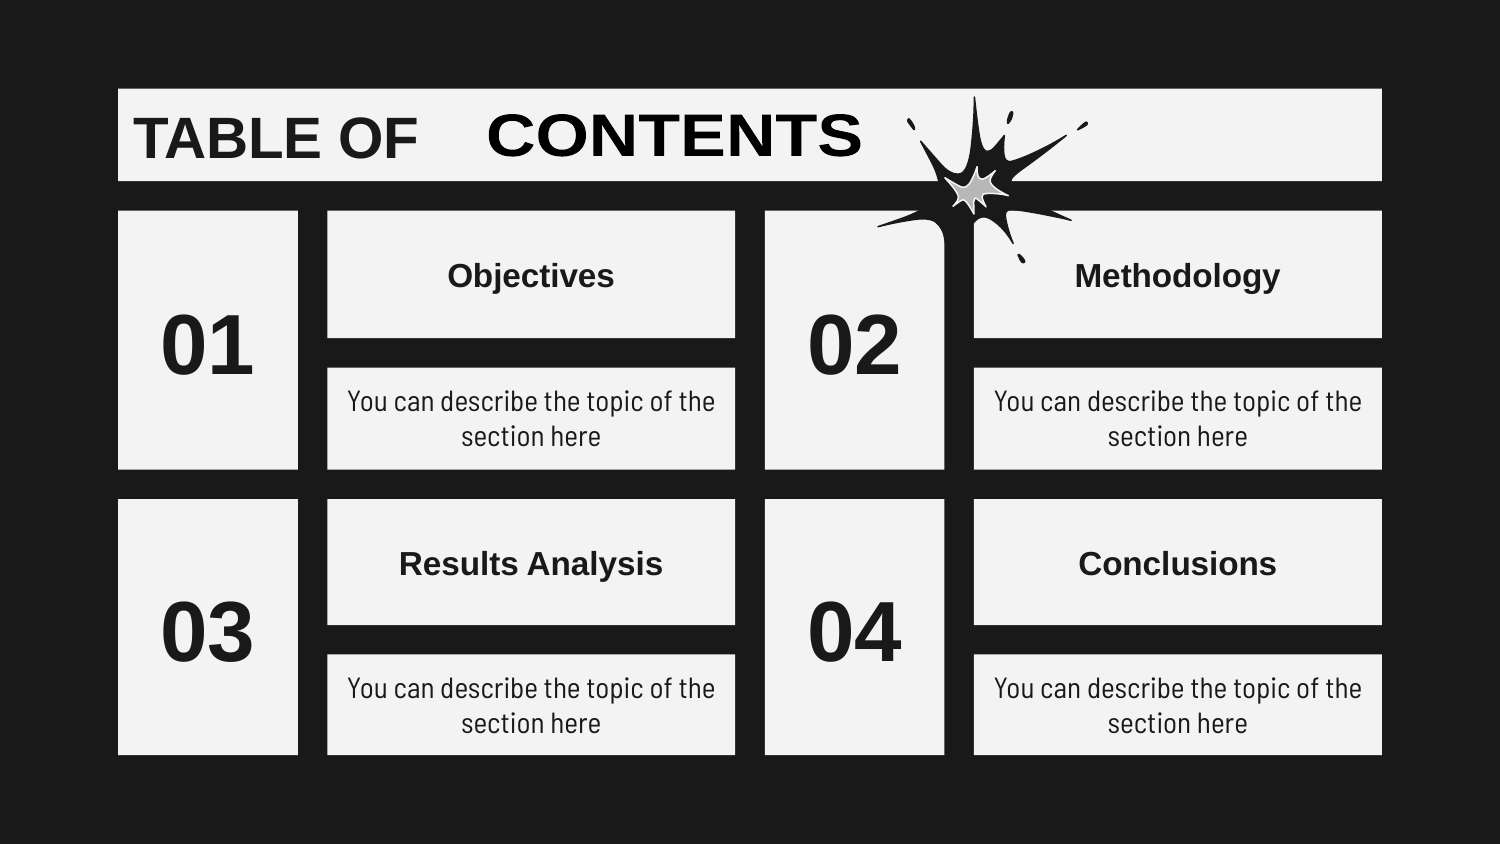

TABLE OF

CONTENTS
01
# Objectives
02
Methodology
You can describe the topic of the section here
You can describe the topic of the section here
03
Results Analysis
04
Conclusions
You can describe the topic of the section here
You can describe the topic of the section here